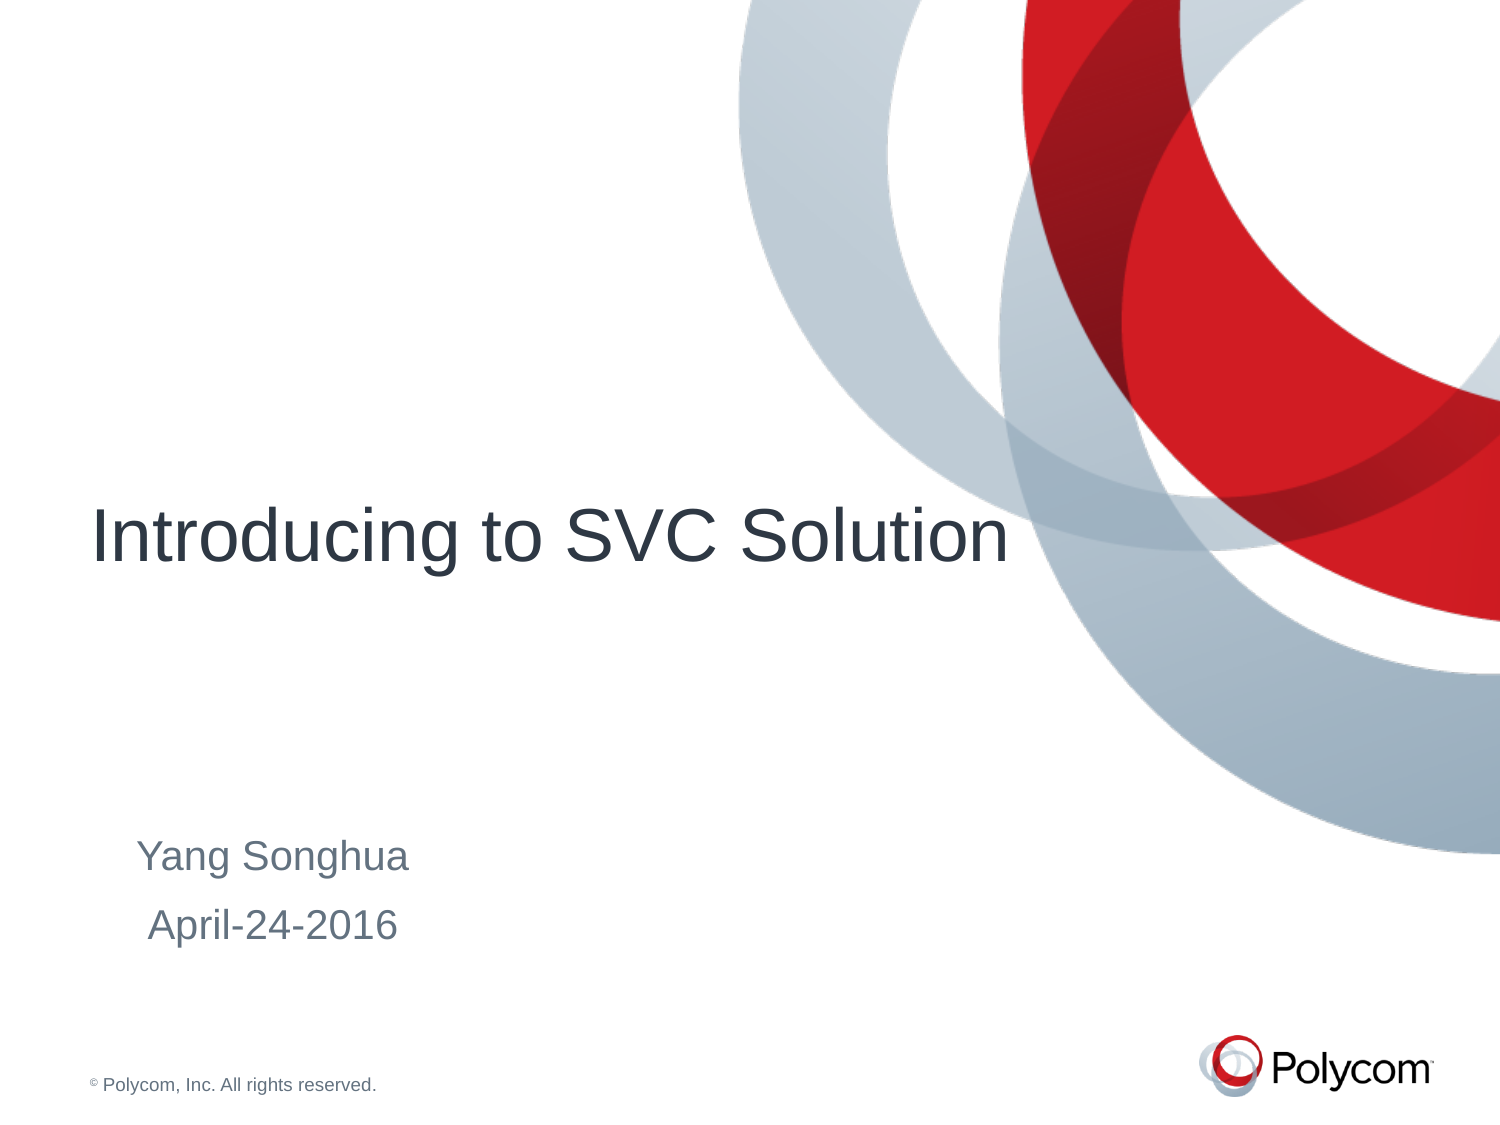

# Introducing to SVC Solution
    Yang Songhua
     April-24-2016